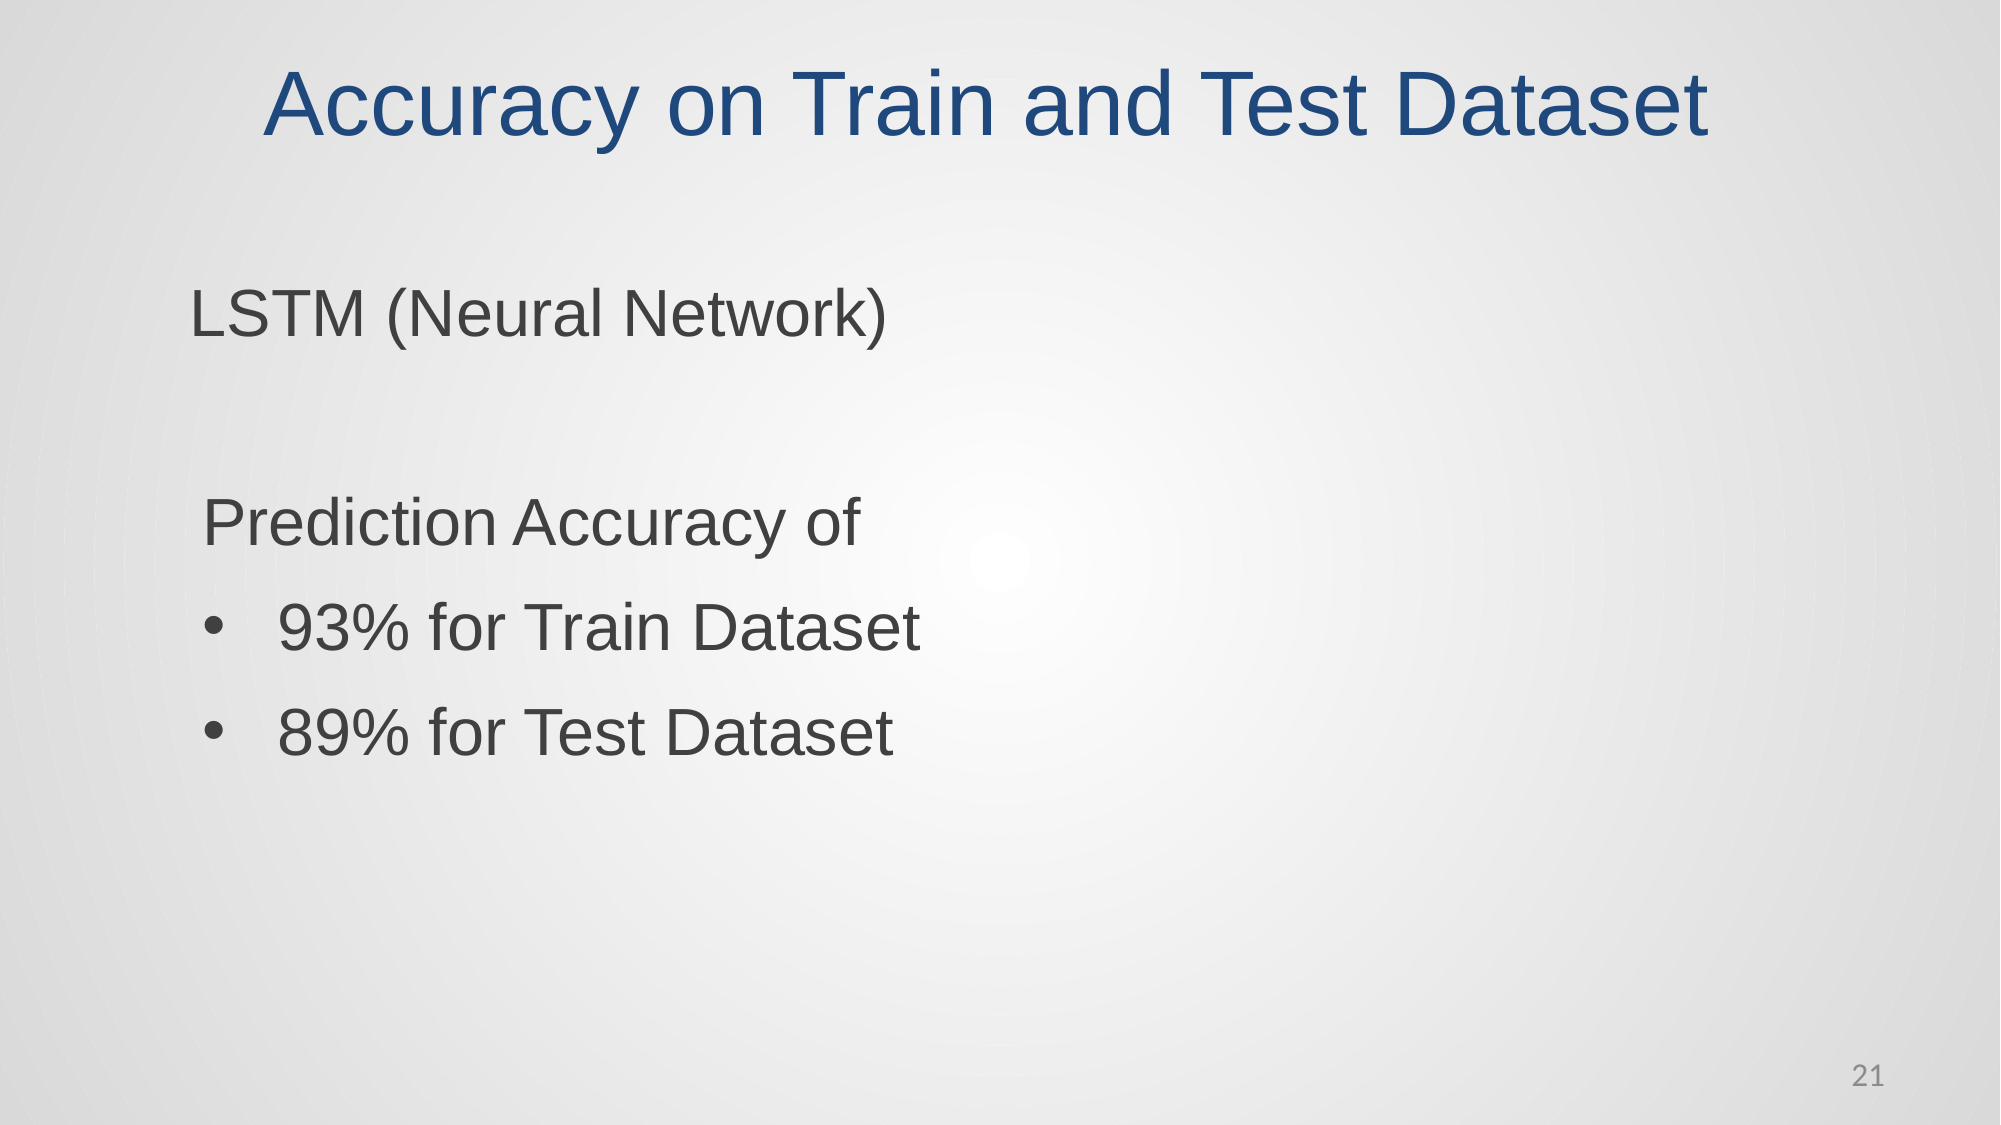

Accuracy on Train and Test Dataset
LSTM (Neural Network)
Prediction Accuracy of
93% for Train Dataset
89% for Test Dataset
21